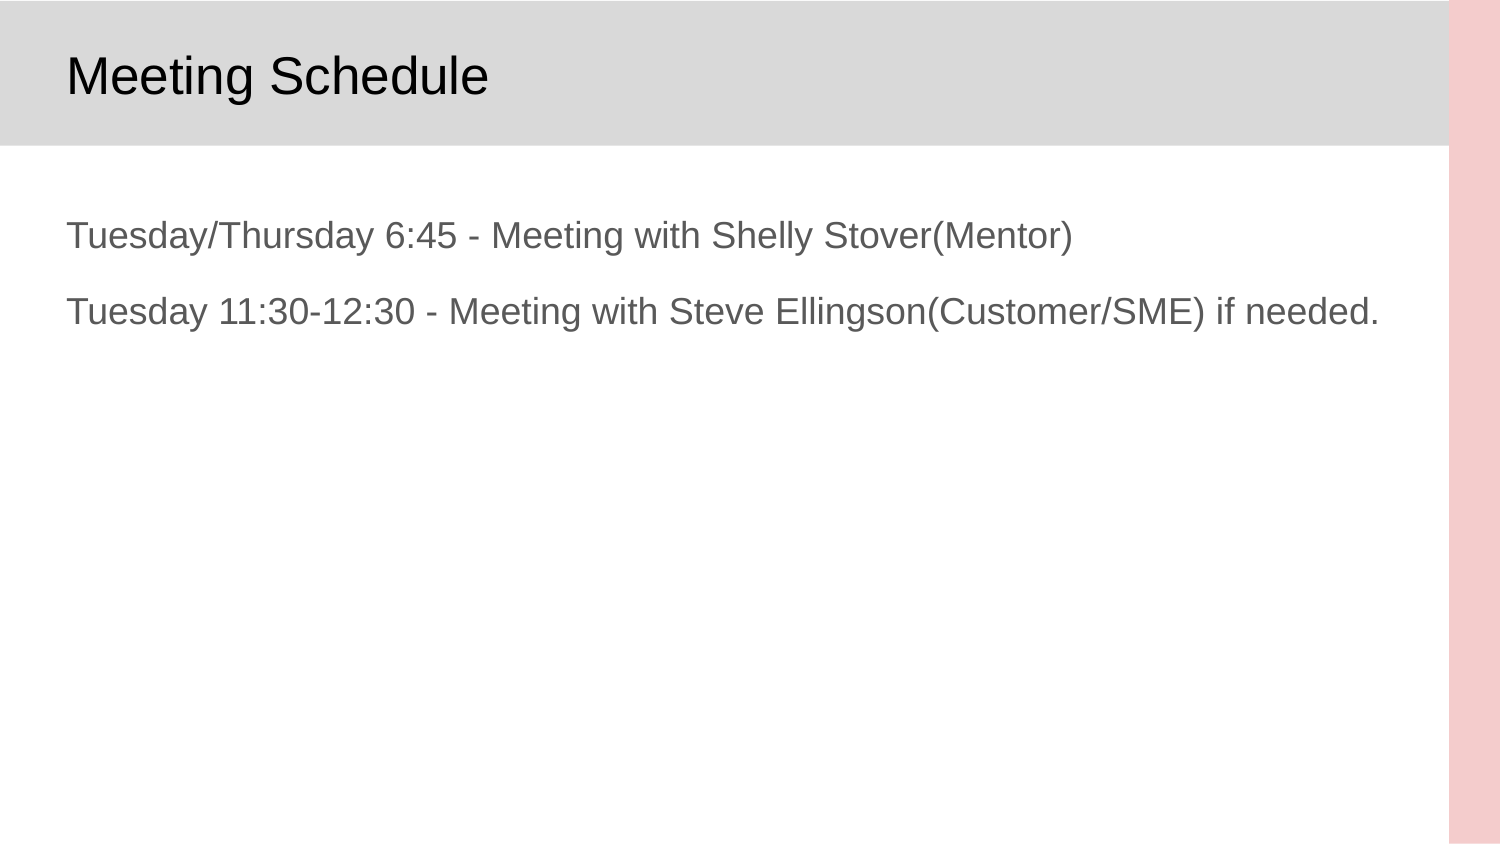

# Meeting Schedule

Tuesday/Thursday 6:45 - Meeting with Shelly Stover(Mentor)
Tuesday 11:30-12:30 - Meeting with Steve Ellingson(Customer/SME) if needed.